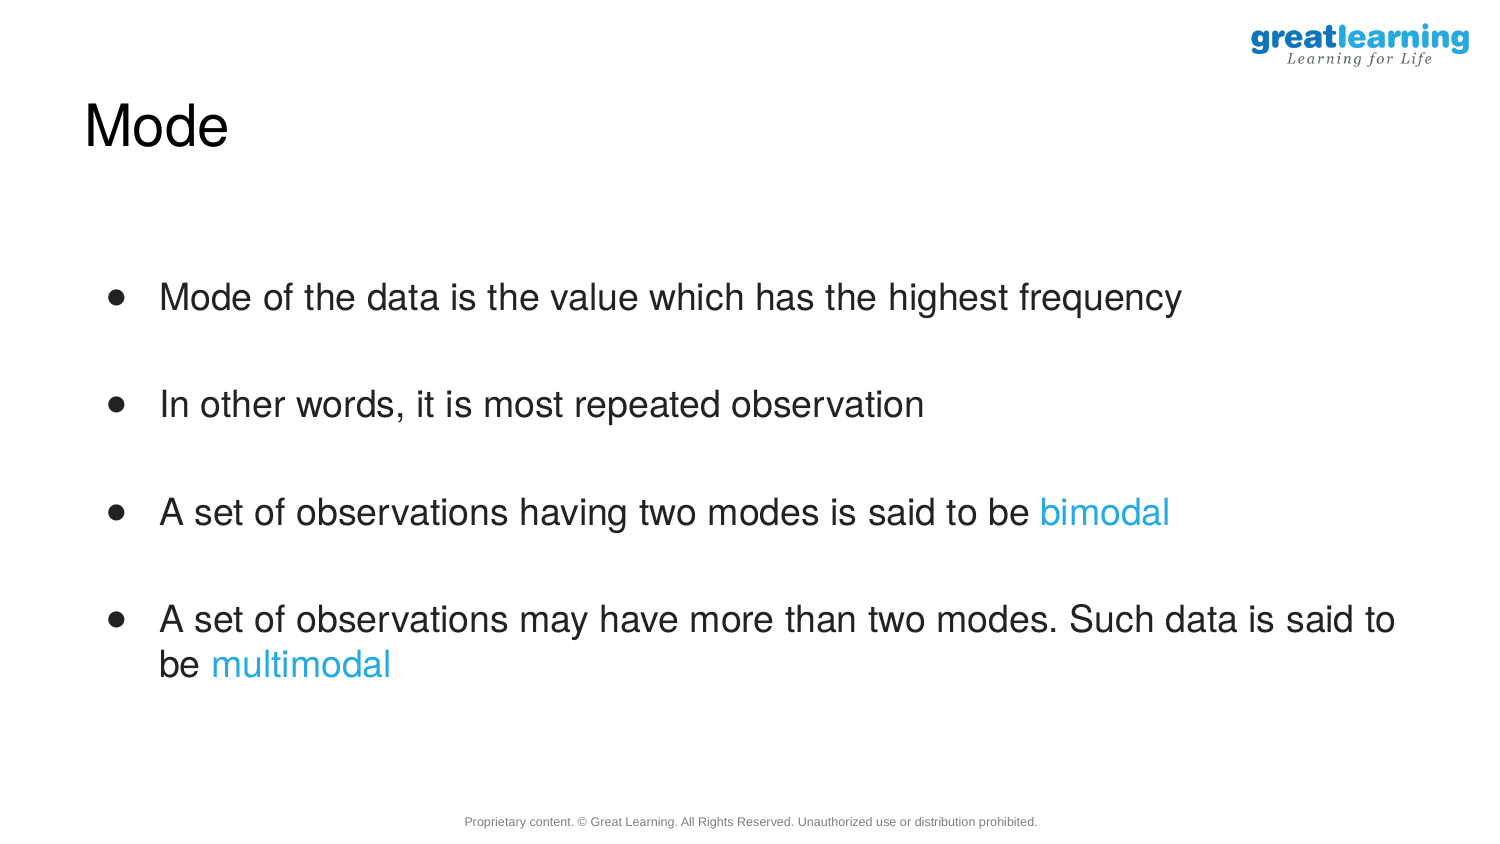

# Mode
Mode of the data is the value which has the highest frequency
In other words, it is most repeated observation
A set of observations having two modes is said to be bimodal
A set of observations may have more than two modes. Such data is said to be multimodal